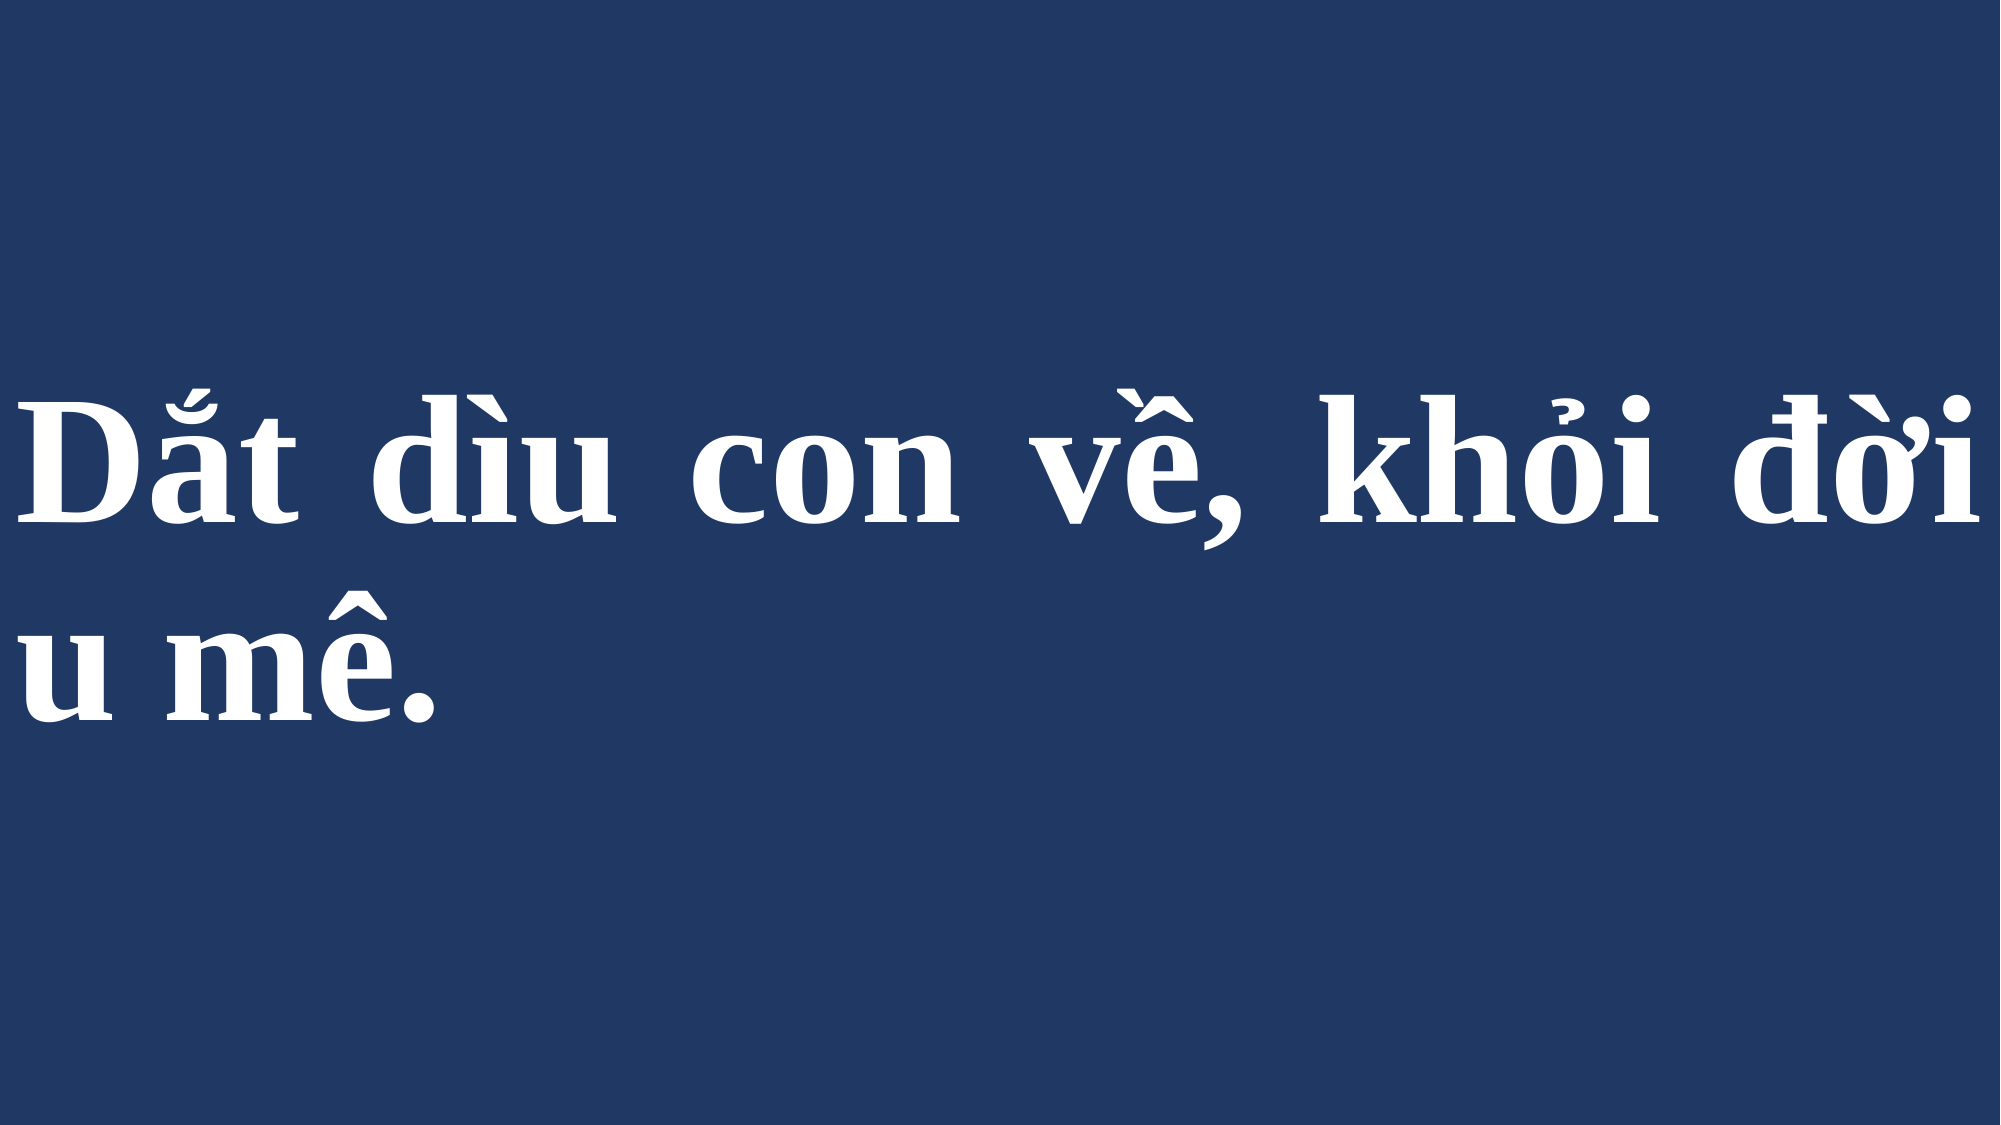

# Dắt dìu con về, khỏi đời u mê.